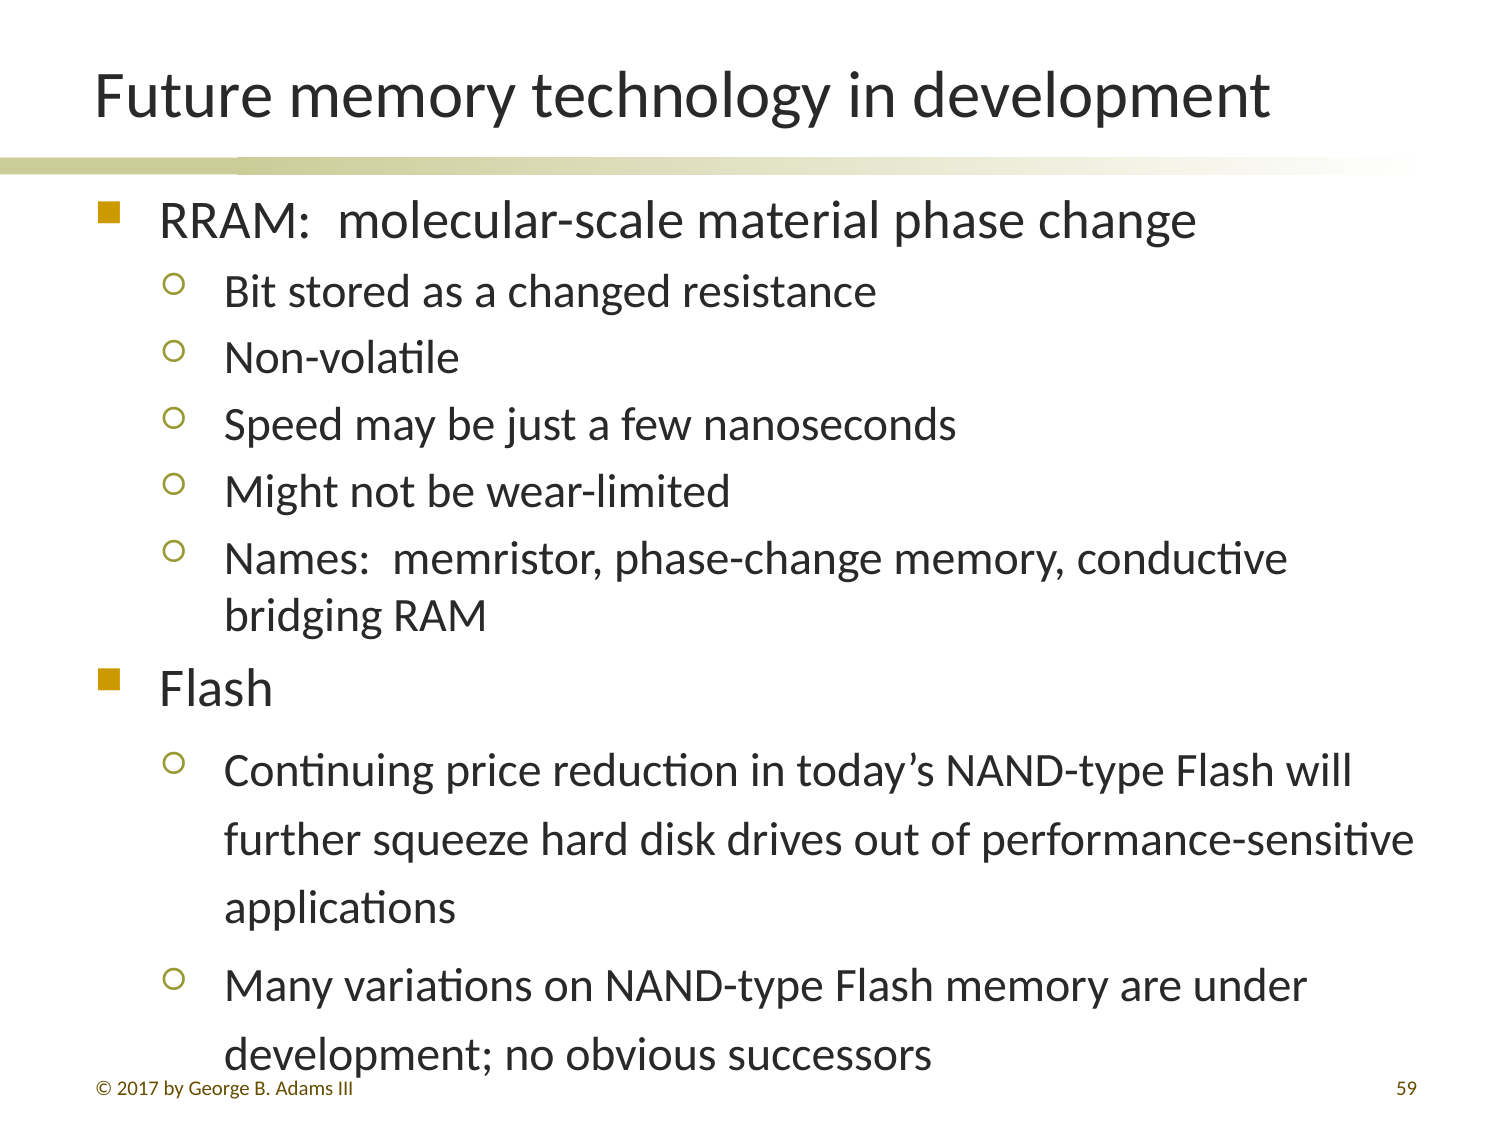

# Future memory technology in development
RRAM:  molecular-scale material phase change
Bit stored as a changed resistance
Non-volatile
Speed may be just a few nanoseconds
Might not be wear-limited
Names:  memristor, phase-change memory, conductive bridging RAM
Flash
Continuing price reduction in today’s NAND-type Flash will further squeeze hard disk drives out of performance-sensitive applications
Many variations on NAND-type Flash memory are under development; no obvious successors
© 2017 by George B. Adams III
59